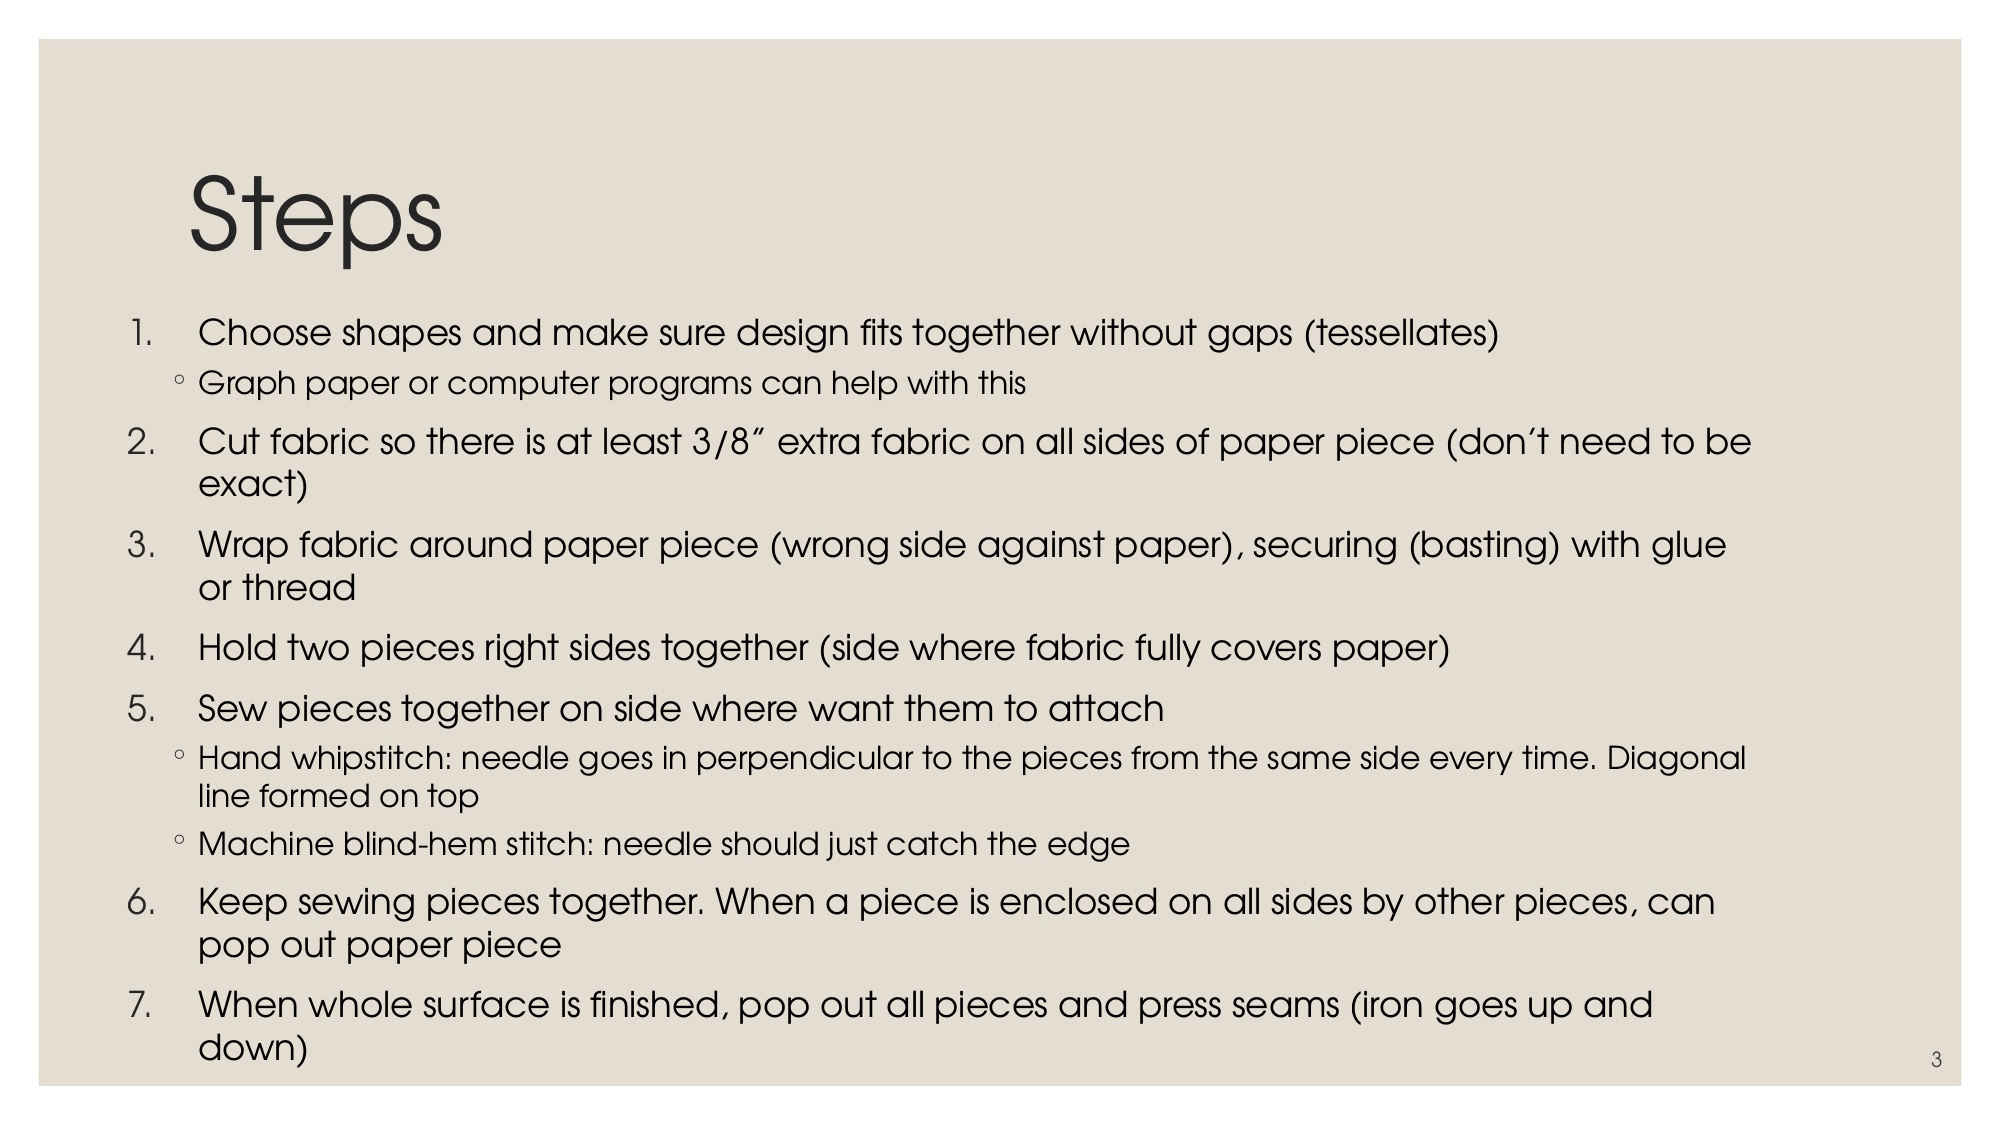

# Steps
Choose shapes and make sure design fits together without gaps (tessellates)
Graph paper or computer programs can help with this
Cut fabric so there is at least 3/8” extra fabric on all sides of paper piece (don’t need to be exact)
Wrap fabric around paper piece (wrong side against paper), securing (basting) with glue or thread
Hold two pieces right sides together (side where fabric fully covers paper)
Sew pieces together on side where want them to attach
Hand whipstitch: needle goes in perpendicular to the pieces from the same side every time. Diagonal line formed on top
Machine blind-hem stitch: needle should just catch the edge
Keep sewing pieces together. When a piece is enclosed on all sides by other pieces, can pop out paper piece
When whole surface is finished, pop out all pieces and press seams (iron goes up and down)

3